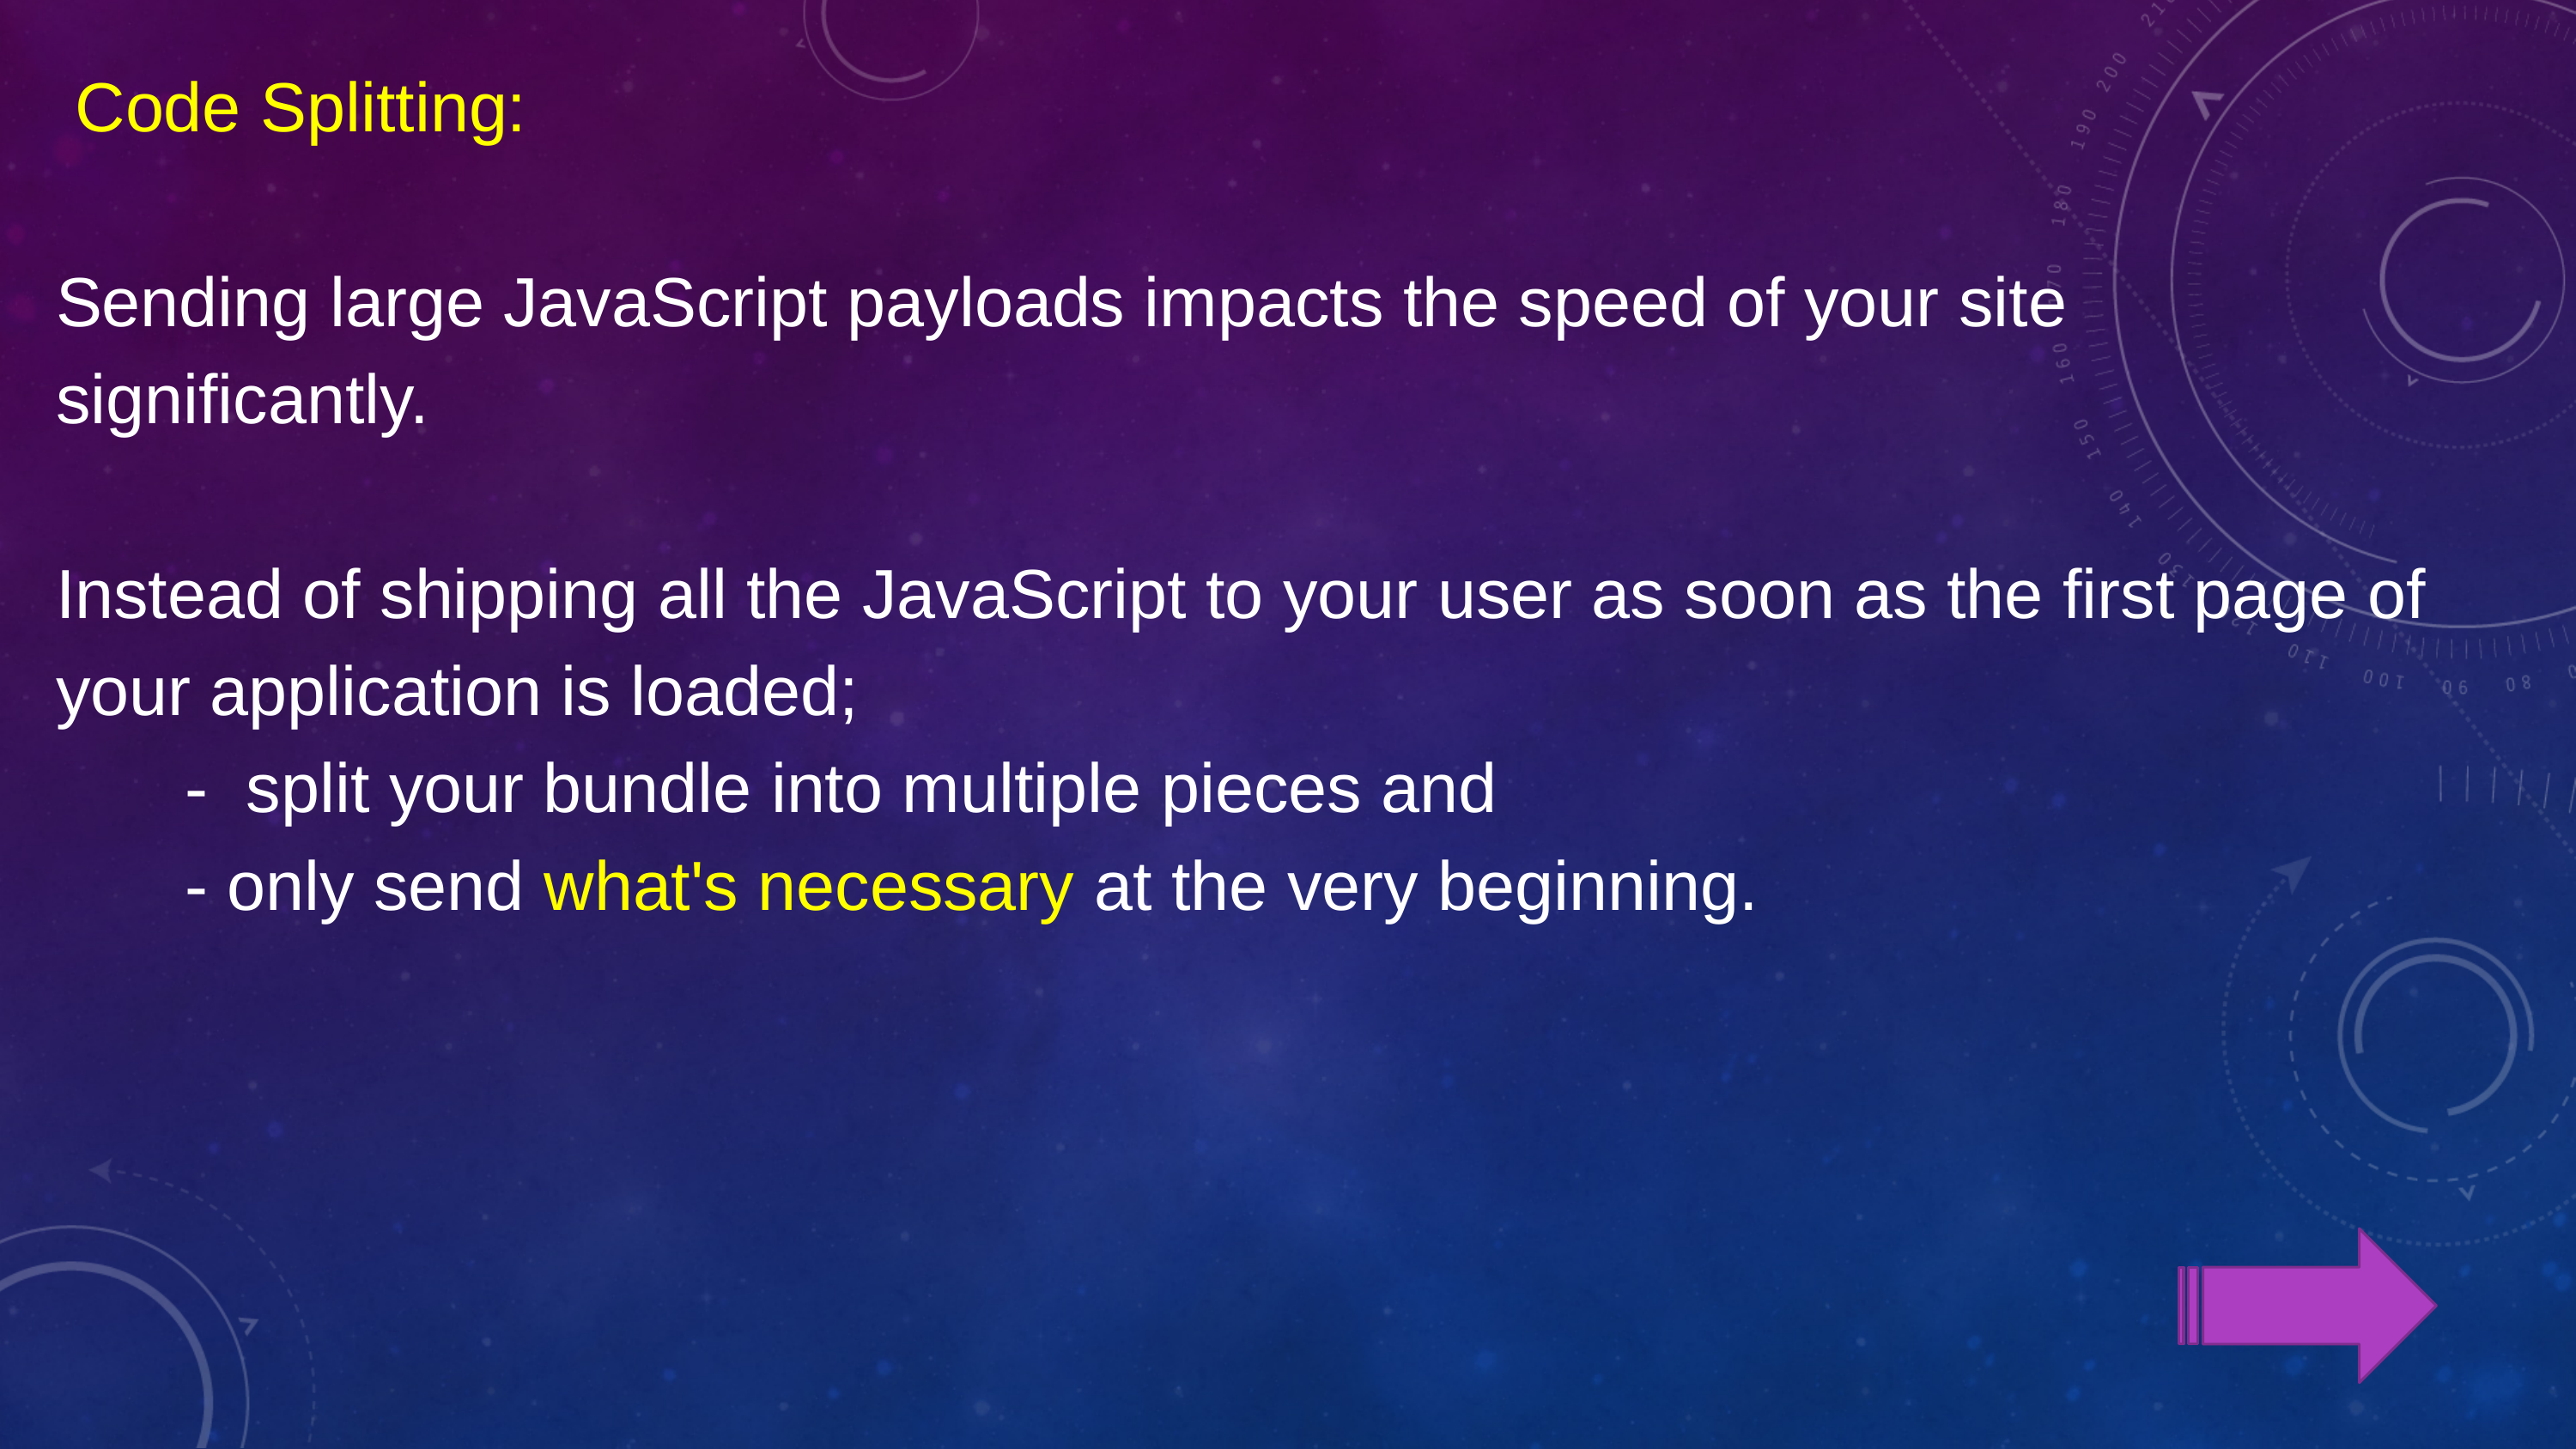

Code Splitting:

Sending large JavaScript payloads impacts the speed of your site significantly.

Instead of shipping all the JavaScript to your user as soon as the first page of your application is loaded;
	-  split your bundle into multiple pieces and
	- only send what's necessary at the very beginning.